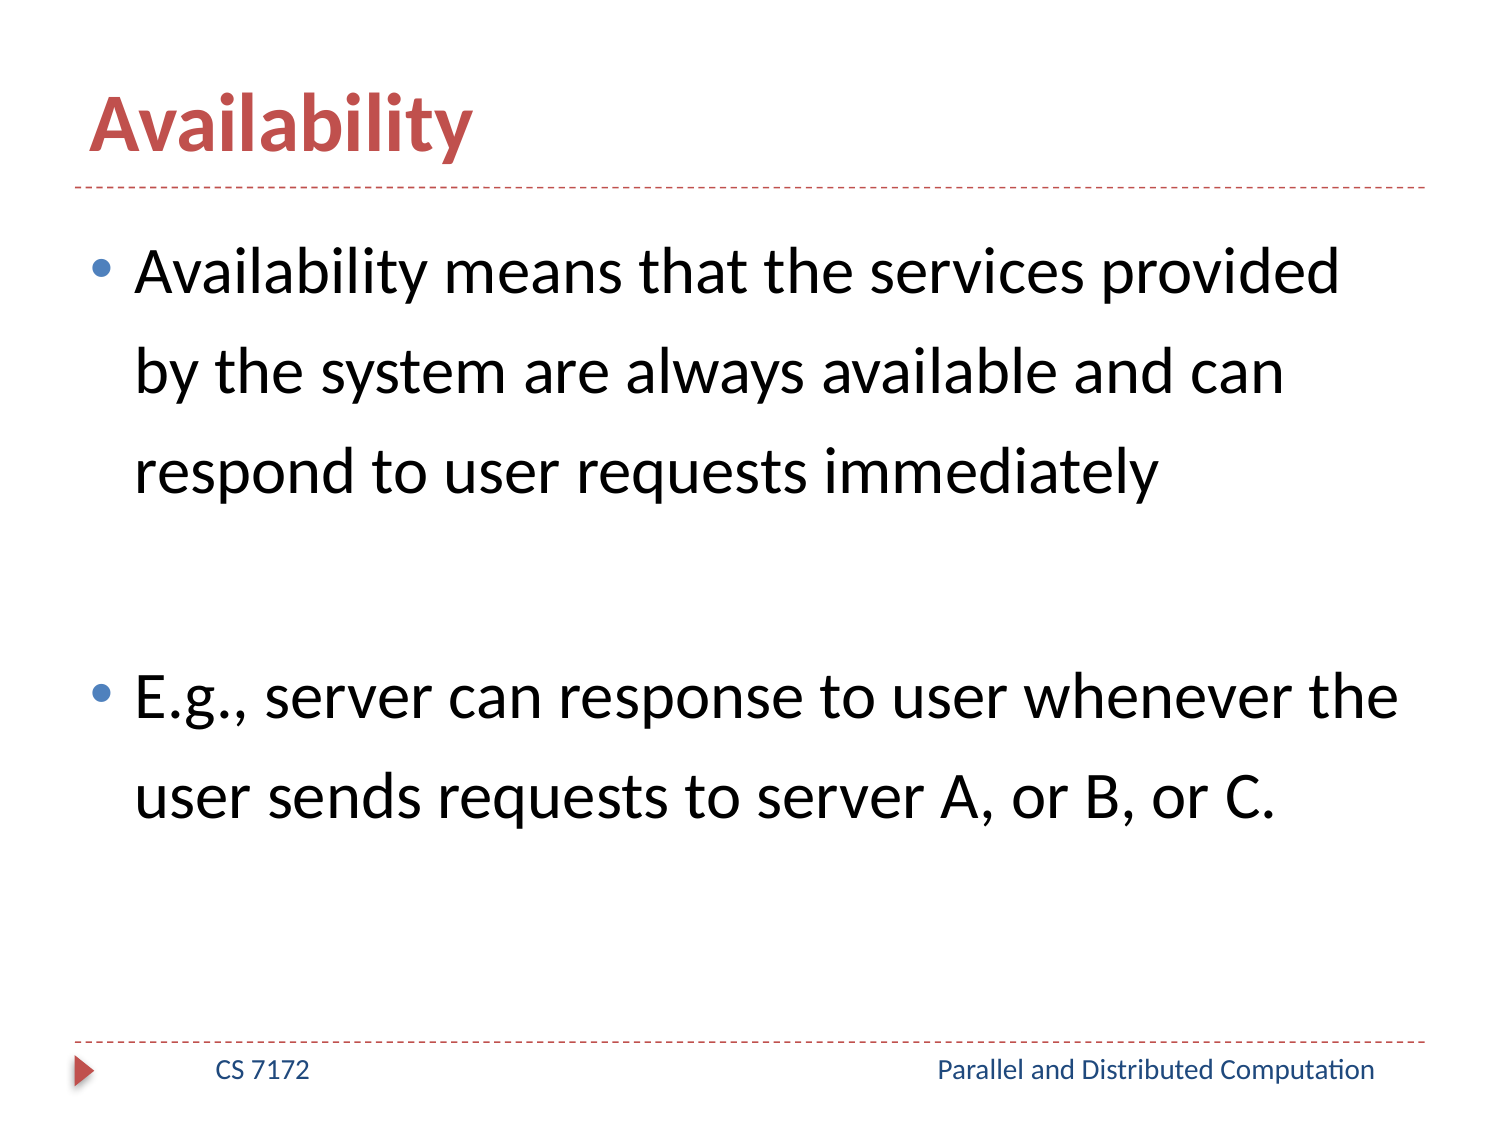

# Availability
Availability means that the services provided by the system are always available and can respond to user requests immediately

E.g., server can response to user whenever the user sends requests to server A, or B, or C.
CS 7172
Parallel and Distributed Computation